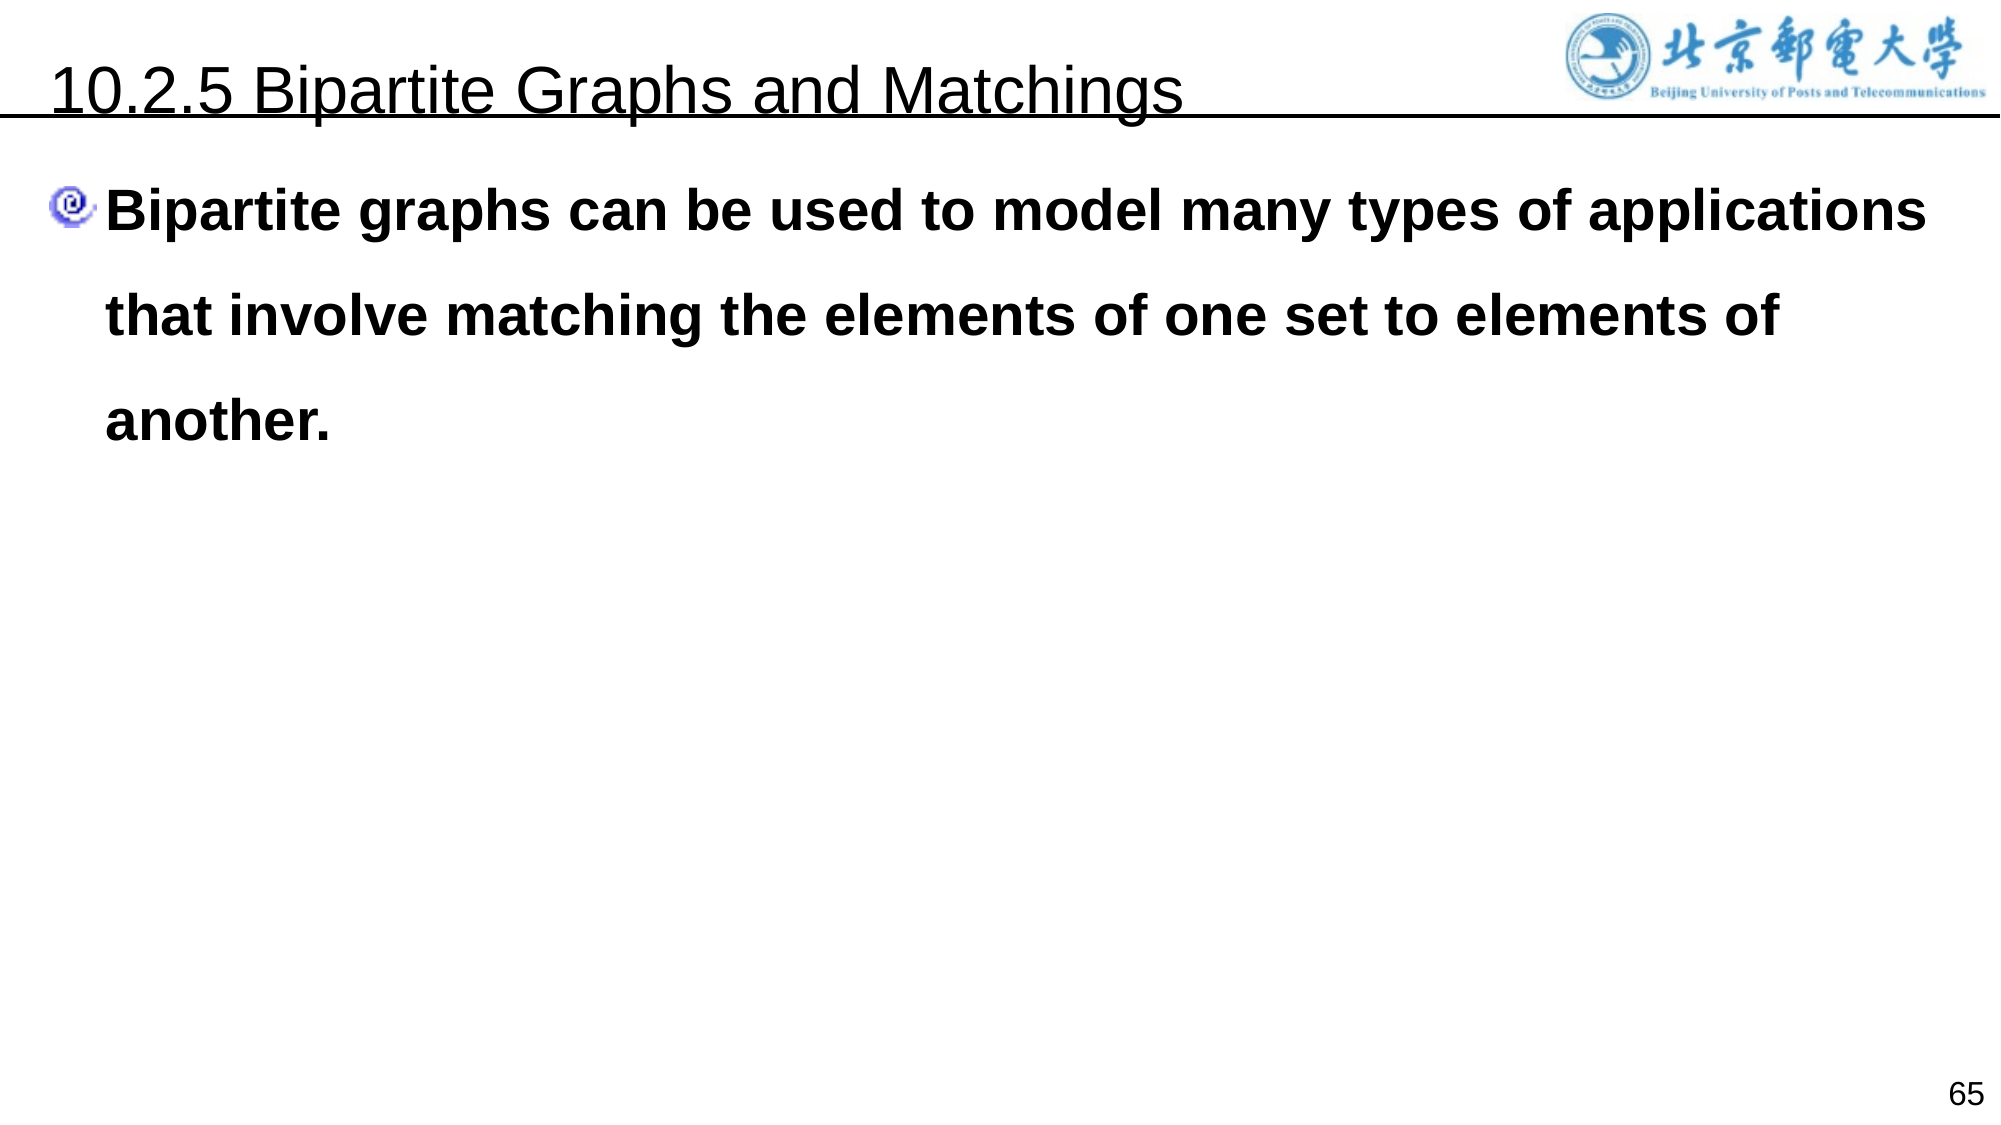

10.2.5 Bipartite Graphs and Matchings
Bipartite graphs can be used to model many types of applications that involve matching the elements of one set to elements of another.